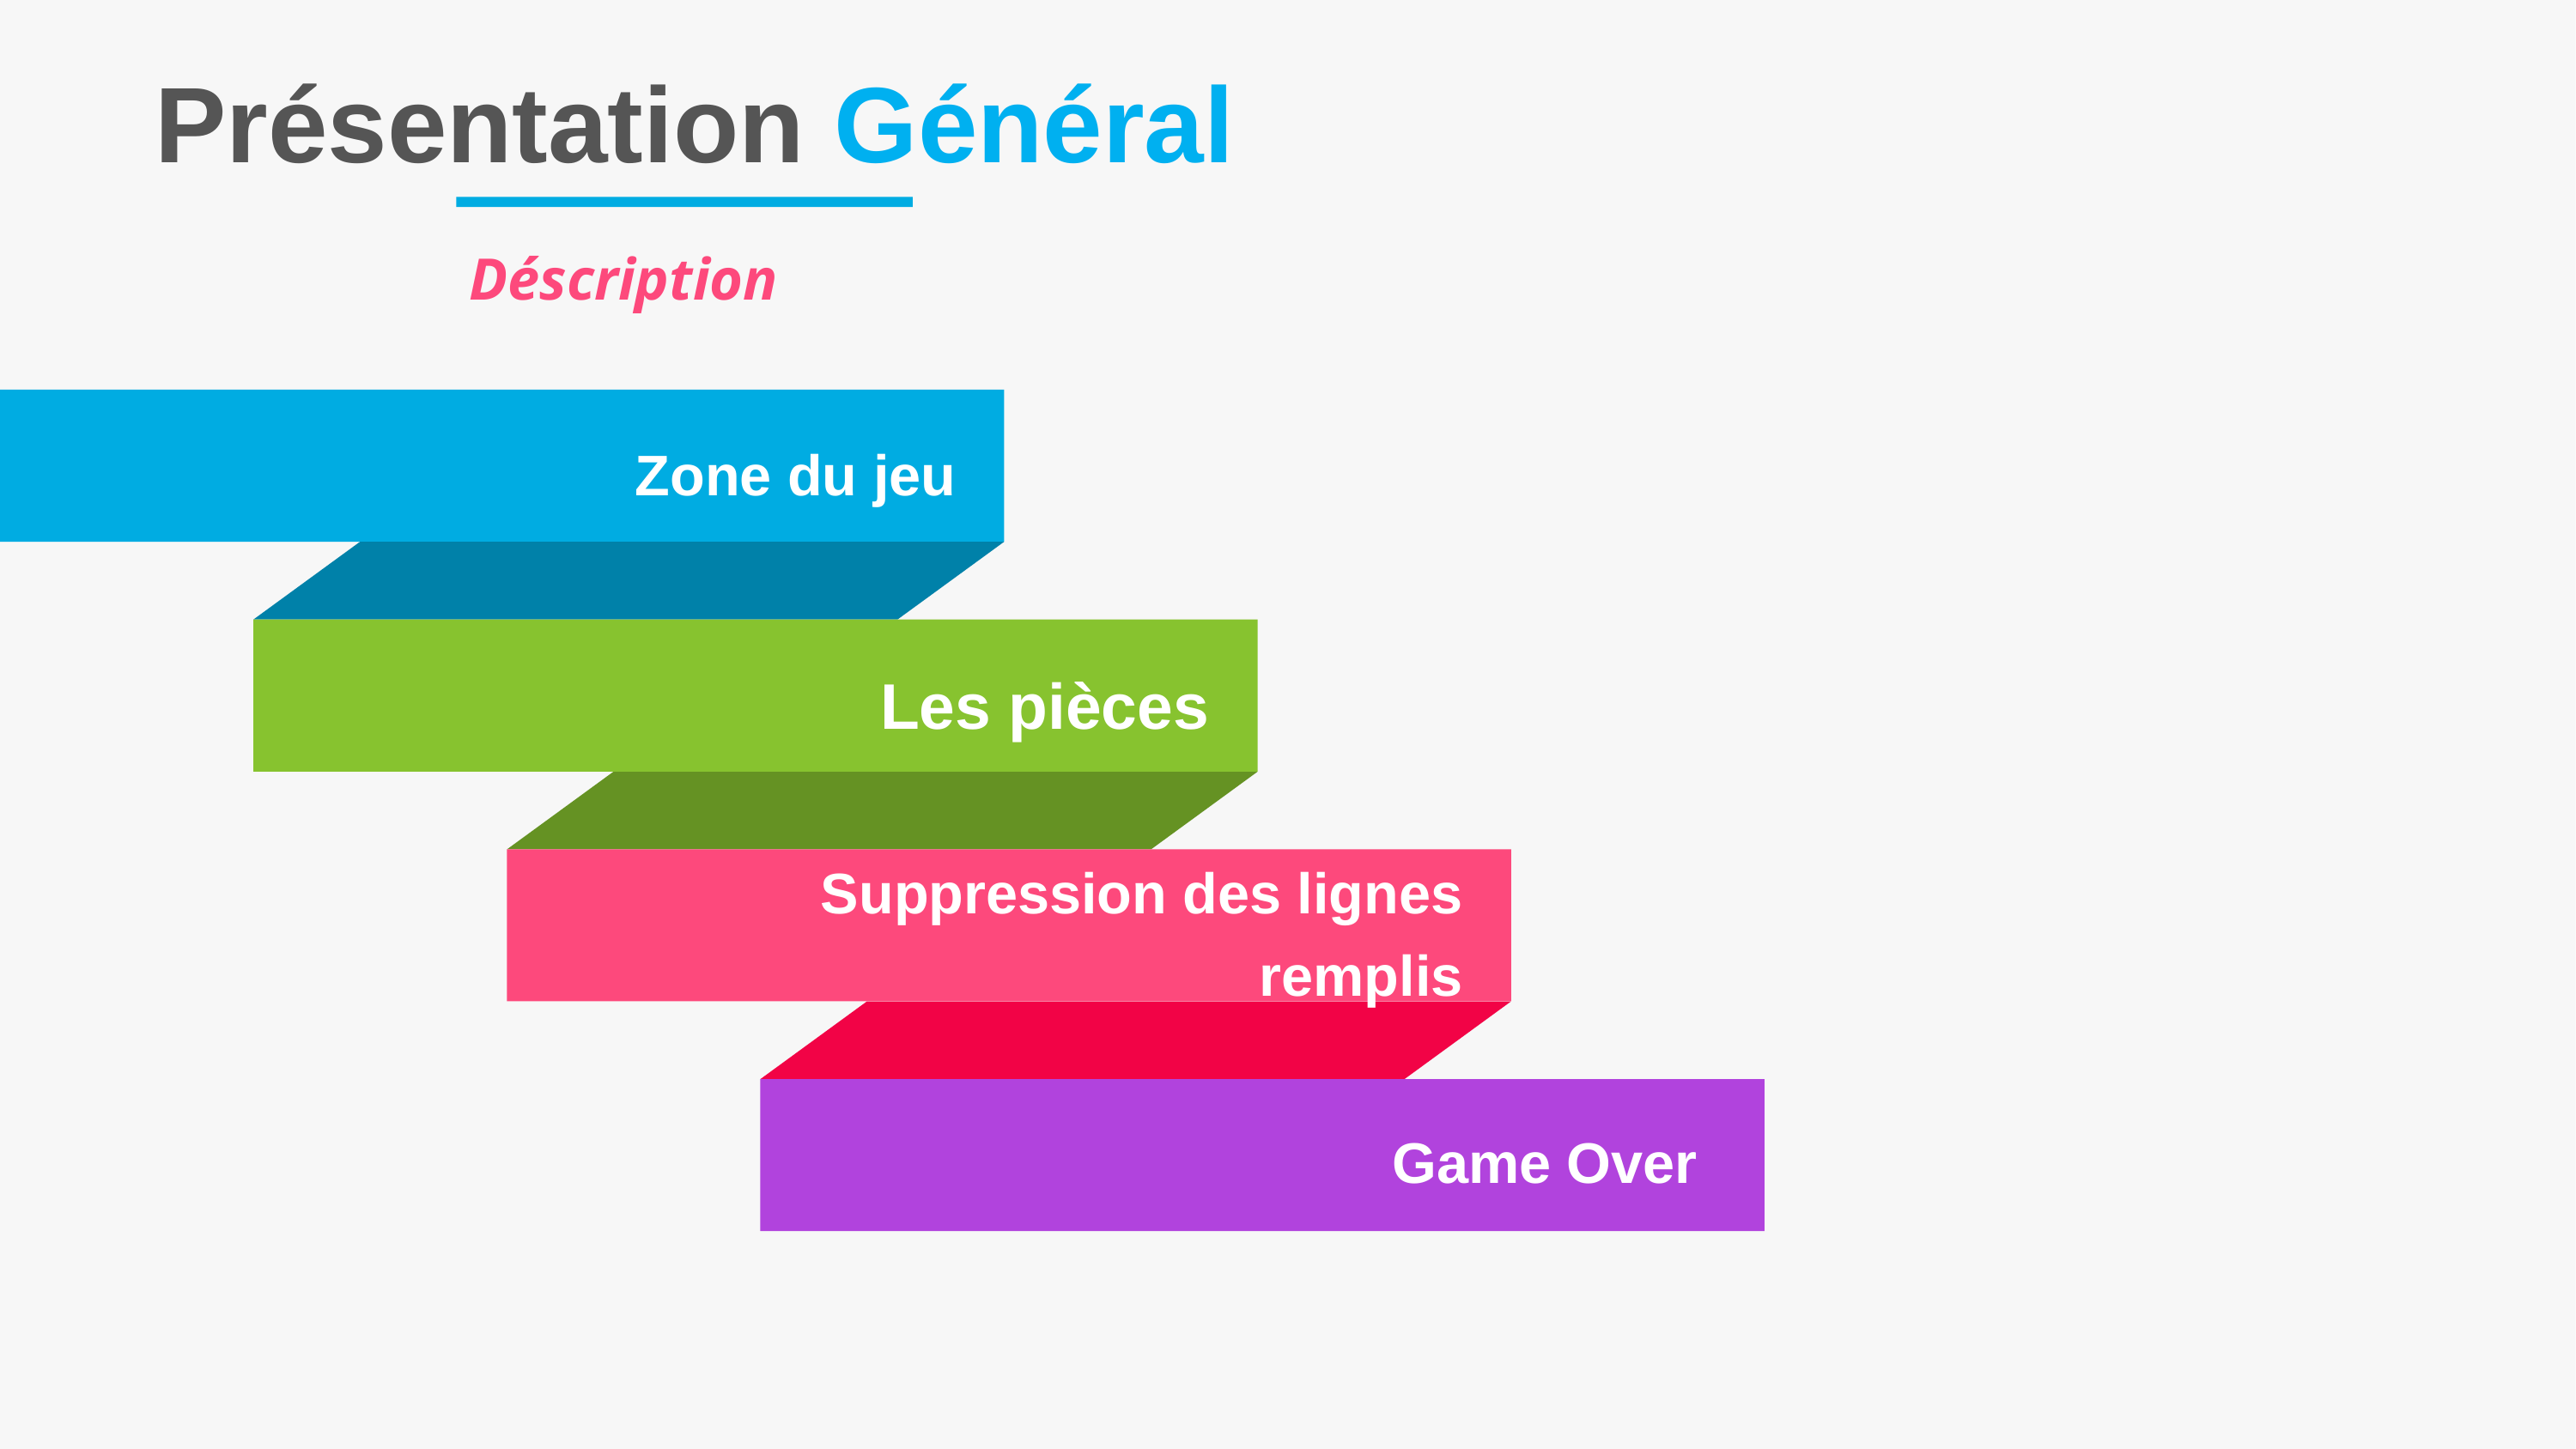

9
# Présentation Général
Déscription
Zone du jeu
Les pièces
 Suppression des lignes remplis
Game Over